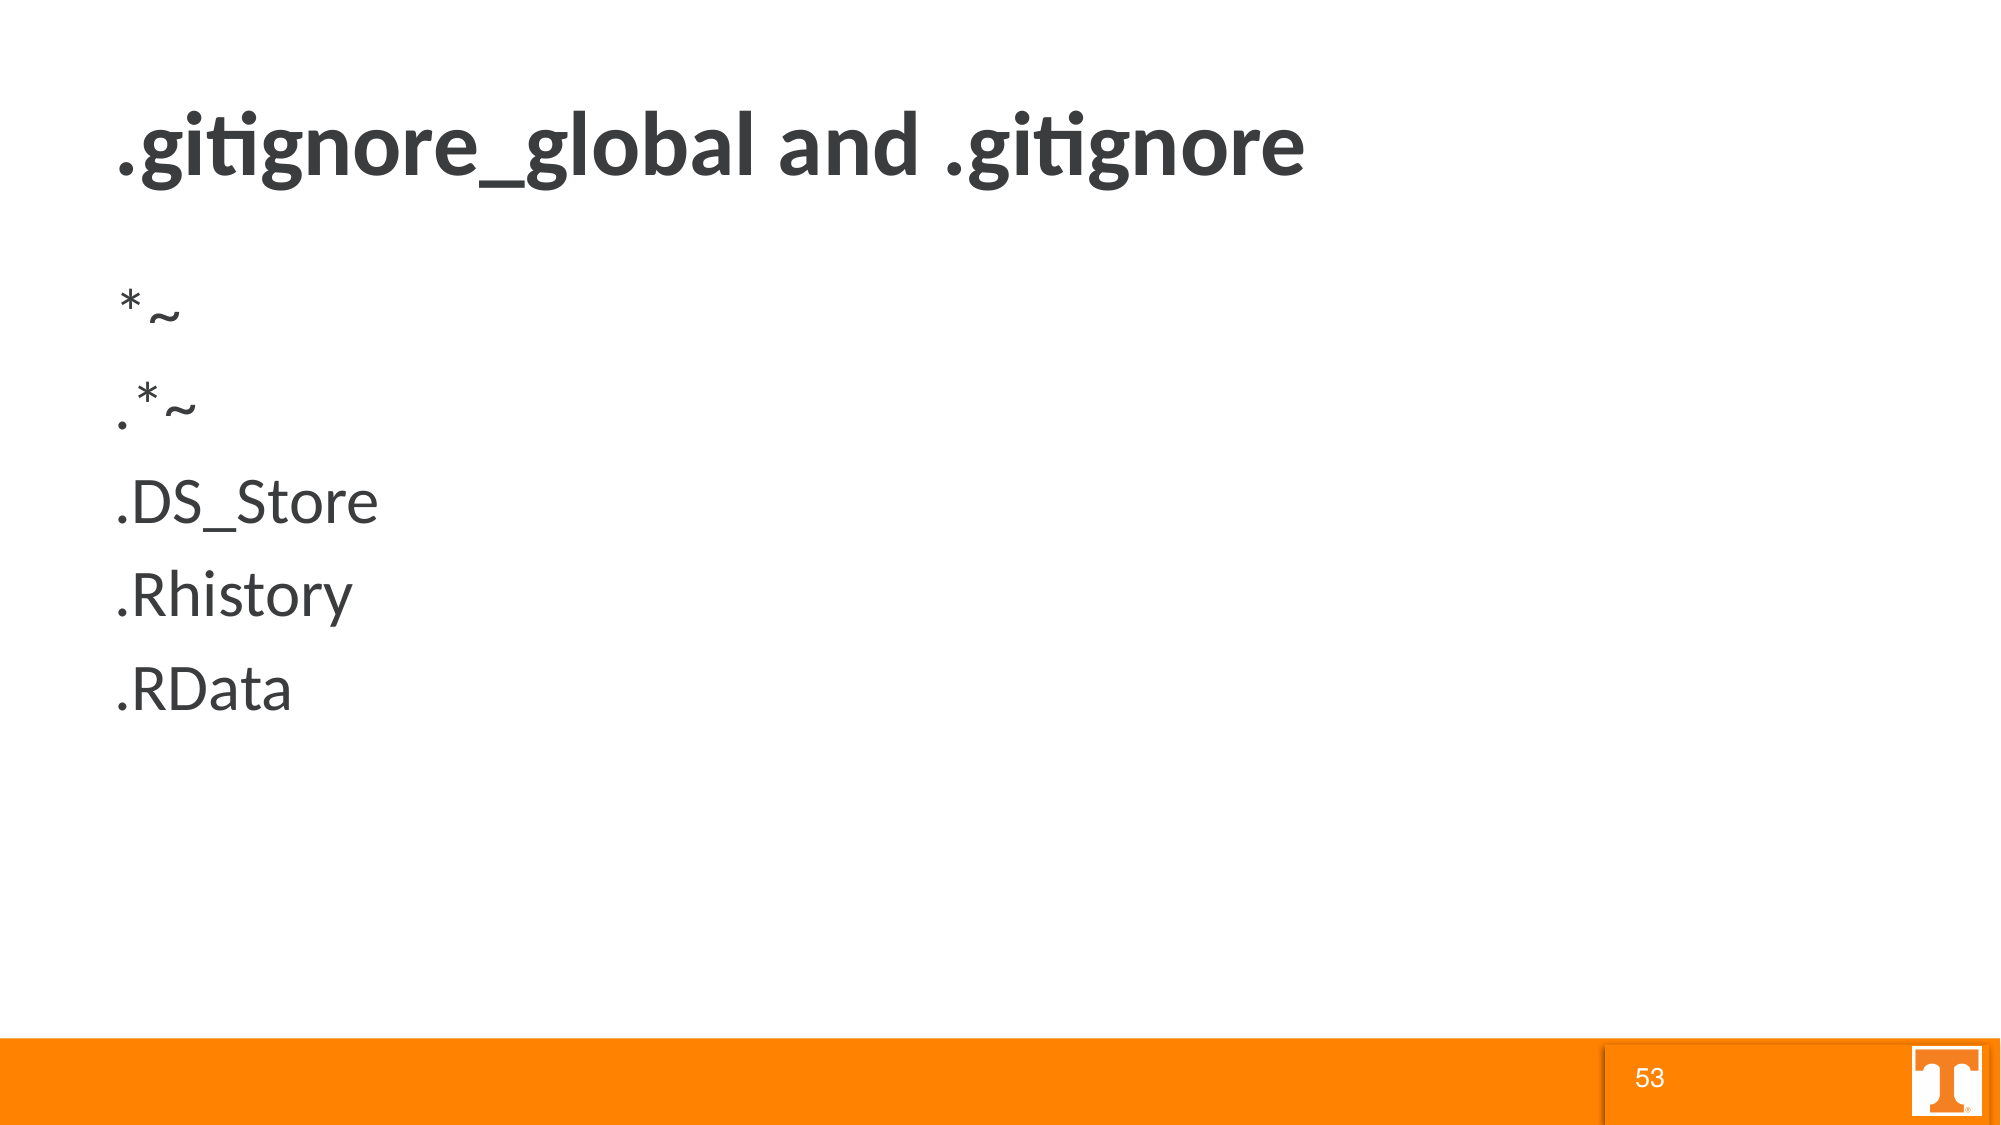

# .gitignore_global and .gitignore
*~
.*~
.DS_Store
.Rhistory
.RData

53